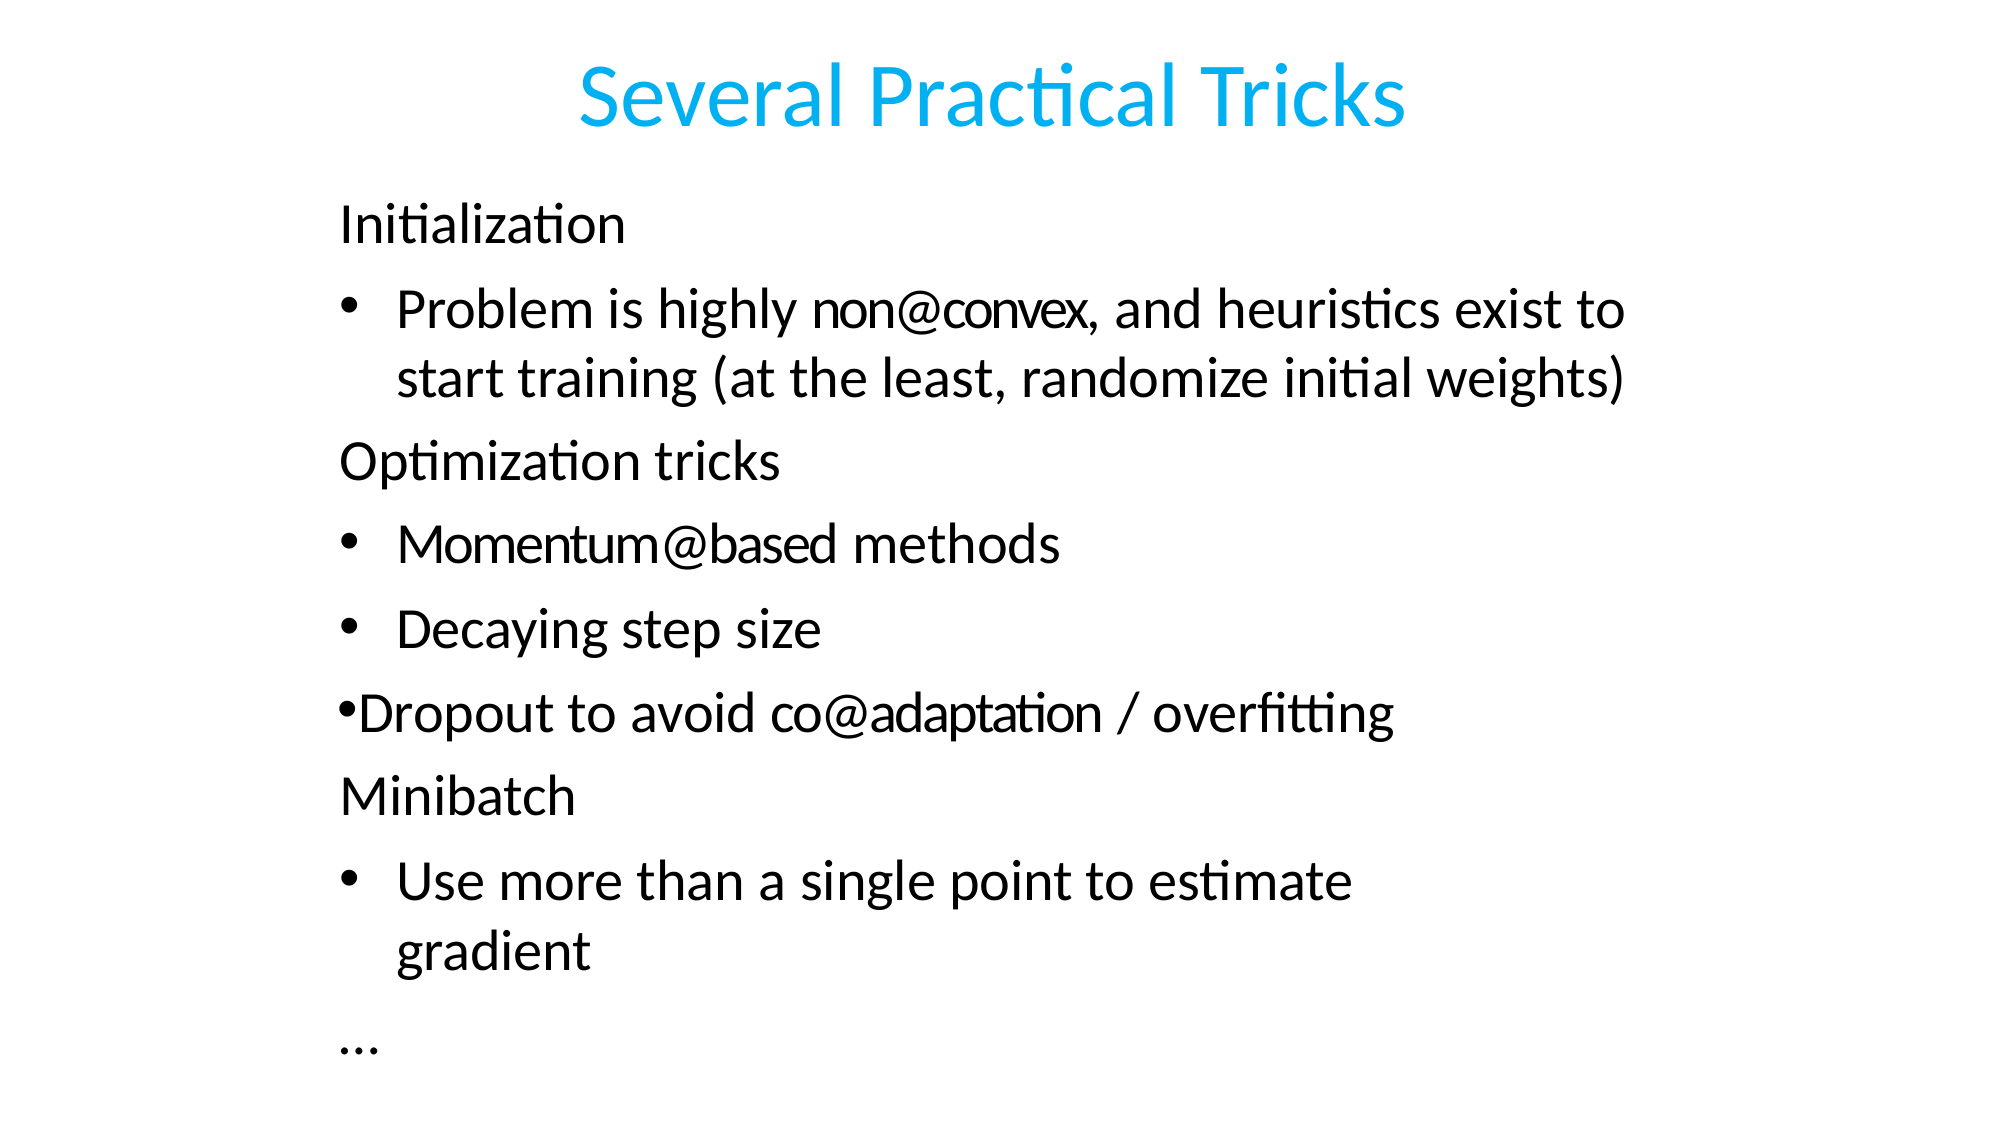

# Several Practical Tricks
Initialization
Problem is highly non@convex, and heuristics exist to  start training (at the least, randomize initial weights)
Optimization tricks
Momentum@based methods
Decaying step size
Dropout to avoid co@adaptation / overfitting  Minibatch
Use more than a single point to estimate gradient
…